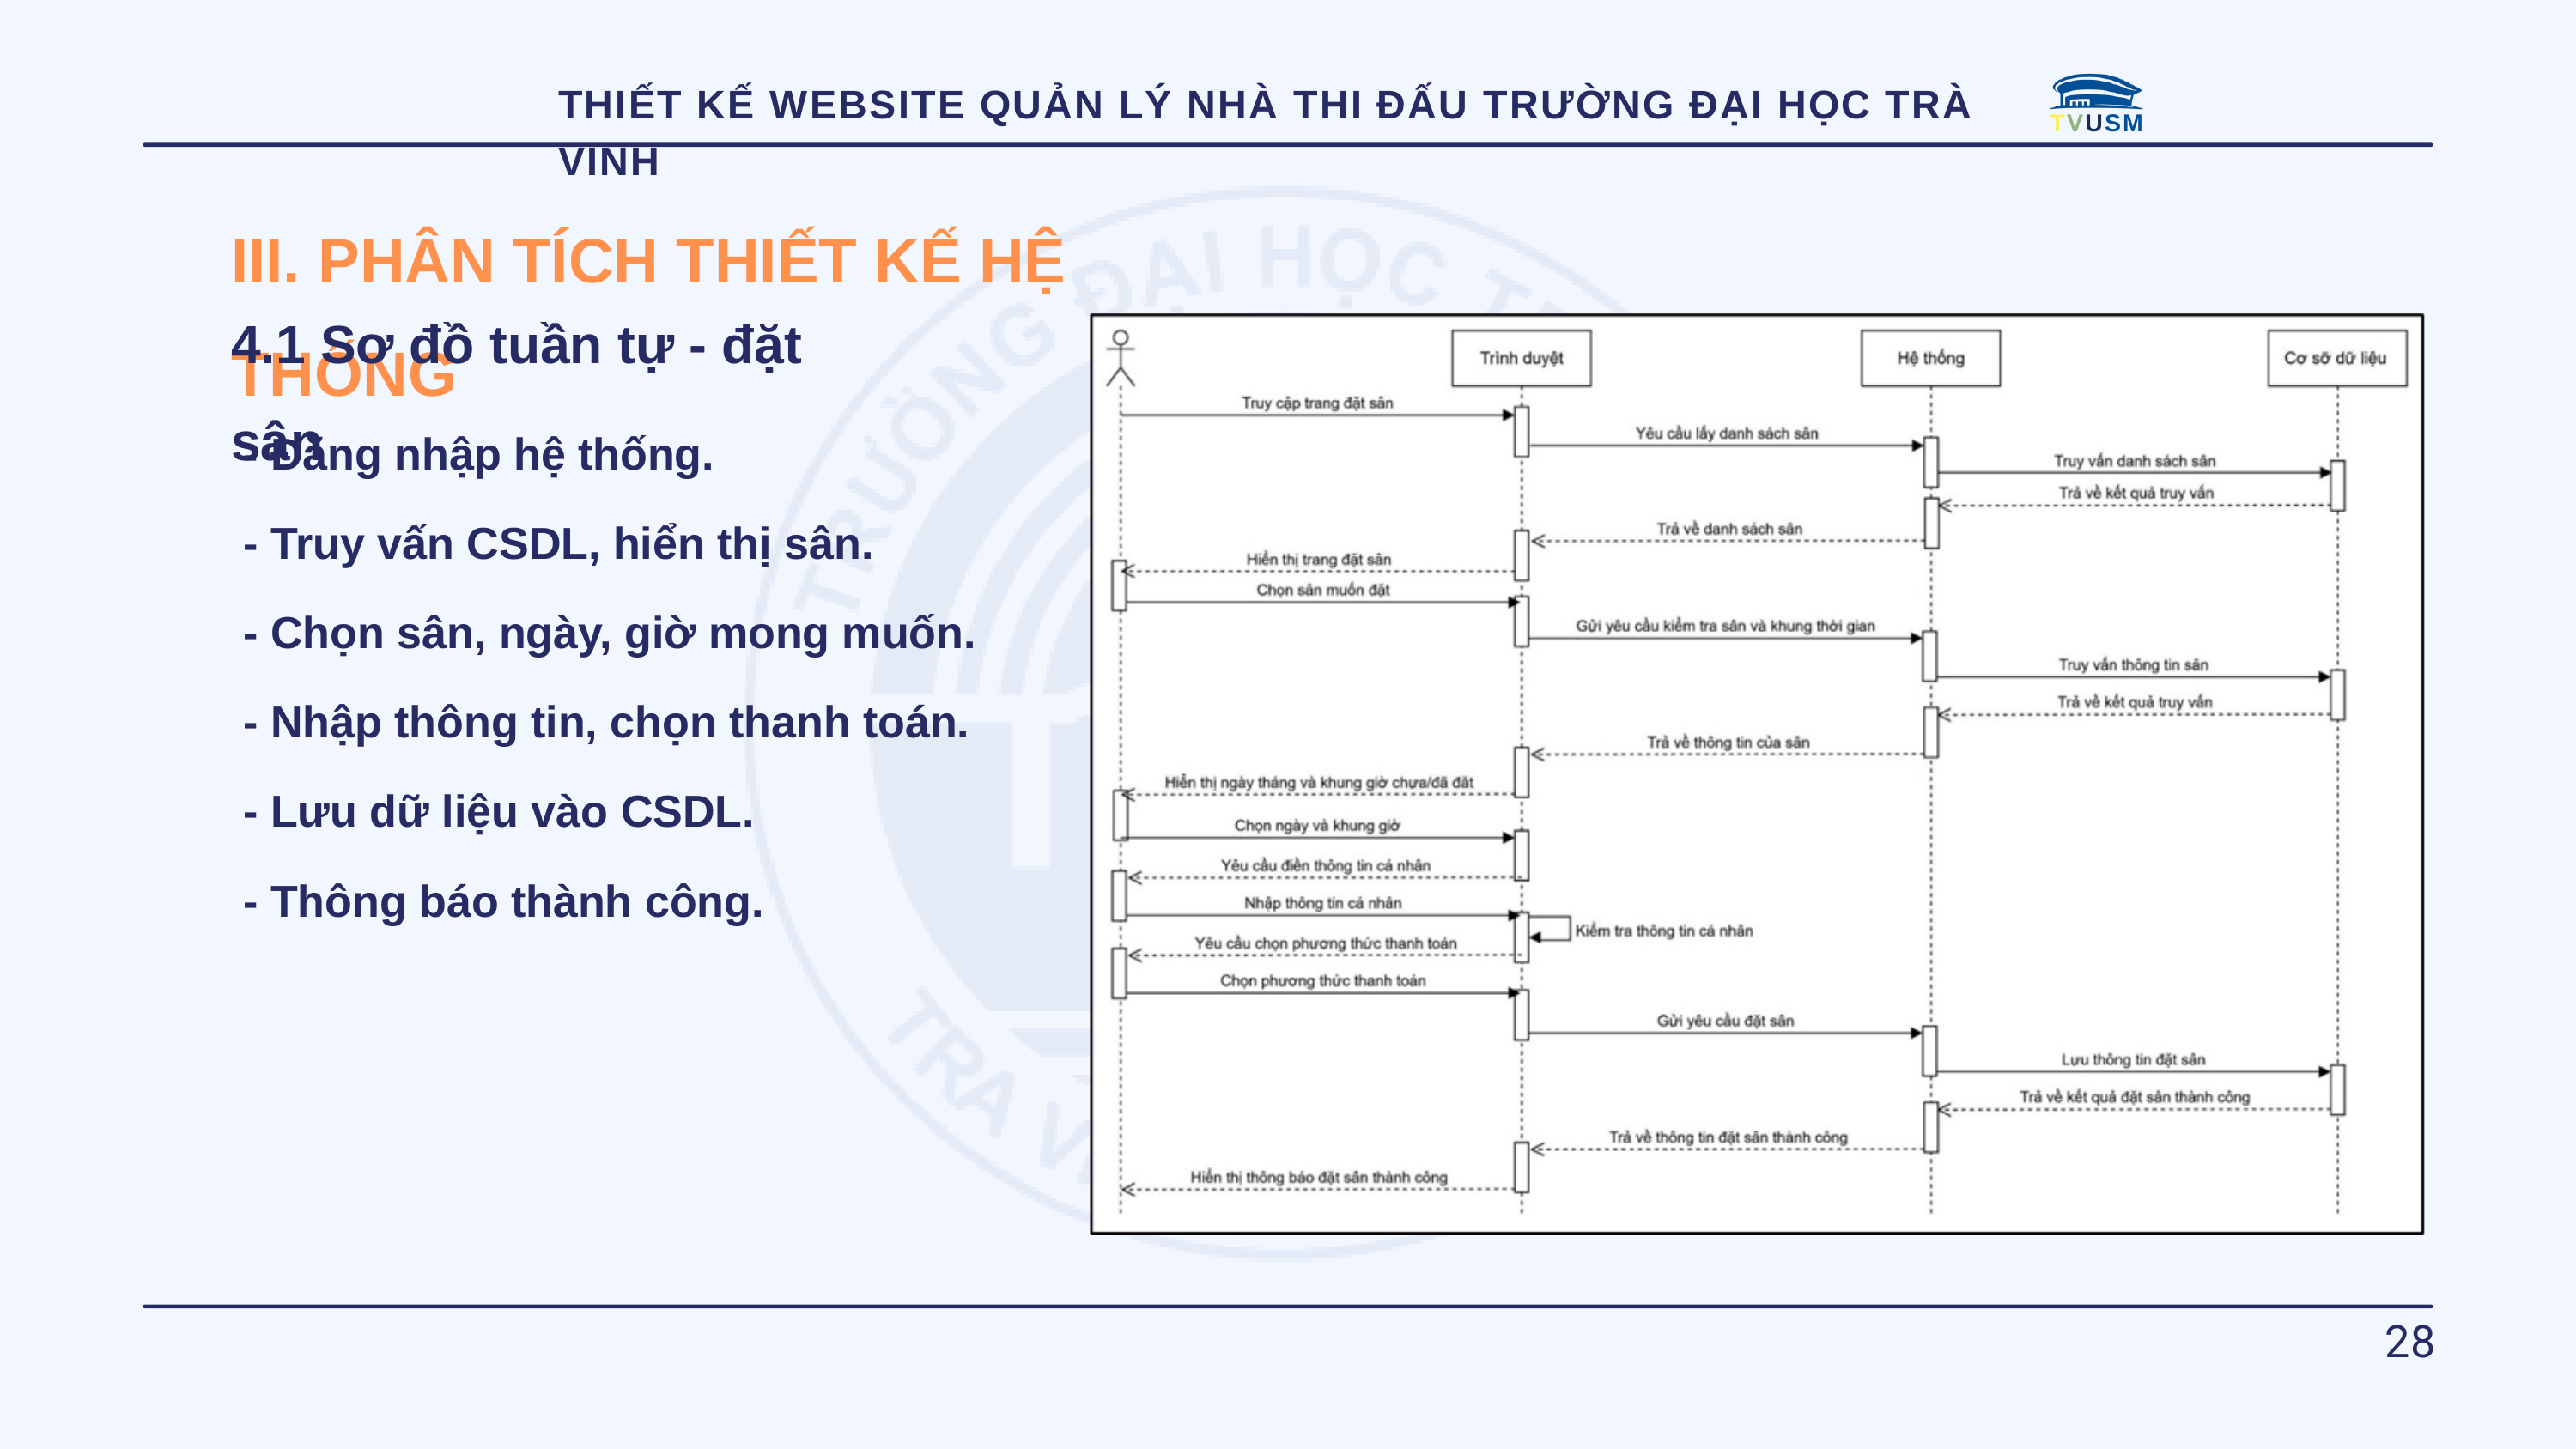

TVUSM
THIẾT KẾ WEBSITE QUẢN LÝ NHÀ THI ĐẤU TRƯỜNG ĐẠI HỌC TRÀ VINH

III. PHÂN TÍCH THIẾT KẾ HỆ THỐNG

4.1 Sơ đồ tuần tự - đặt sân

 - Đăng nhập hệ thống.
 - Truy vấn CSDL, hiển thị sân.
 - Chọn sân, ngày, giờ mong muốn.
 - Nhập thông tin, chọn thanh toán.
 - Lưu dữ liệu vào CSDL.
 - Thông báo thành công.

28